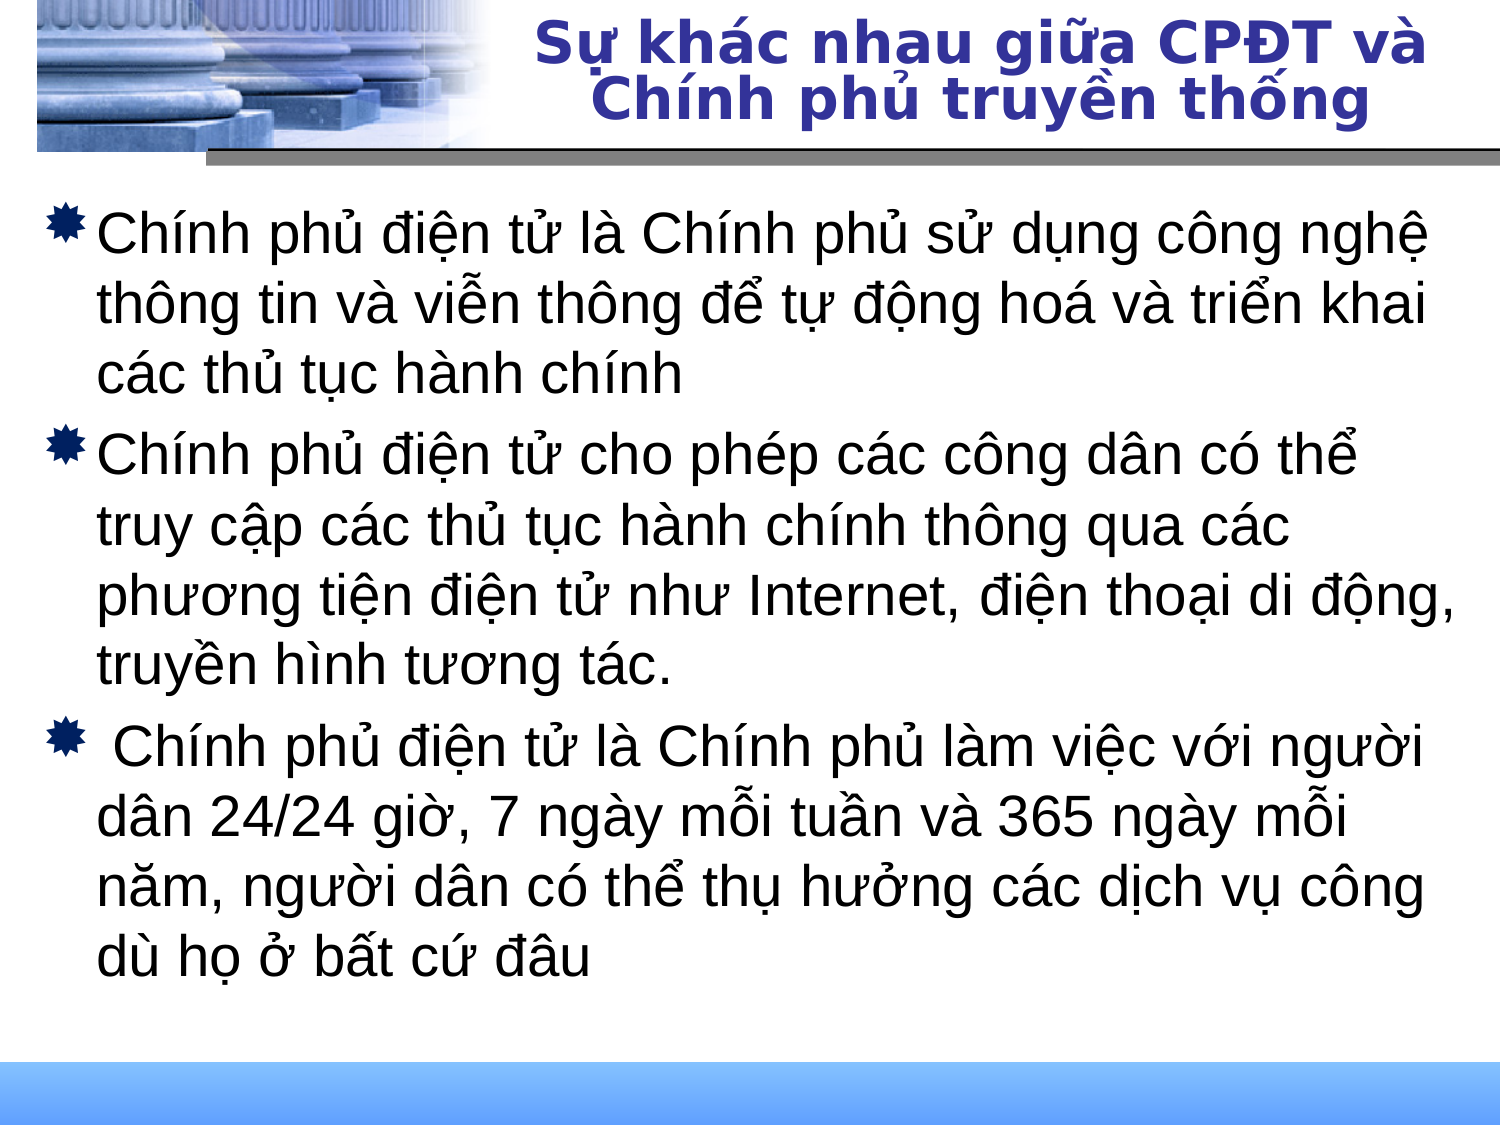

# Sự khác nhau giữa CPĐT và Chính phủ truyền thống
Chính phủ điện tử là Chính phủ sử dụng công nghệ thông tin và viễn thông để tự động hoá và triển khai các thủ tục hành chính
Chính phủ điện tử cho phép các công dân có thể truy cập các thủ tục hành chính thông qua các phương tiện điện tử như Internet, điện thoại di động, truyền hình tương tác.
 Chính phủ điện tử là Chính phủ làm việc với người dân 24/24 giờ, 7 ngày mỗi tuần và 365 ngày mỗi năm, người dân có thể thụ hưởng các dịch vụ công dù họ ở bất cứ đâu